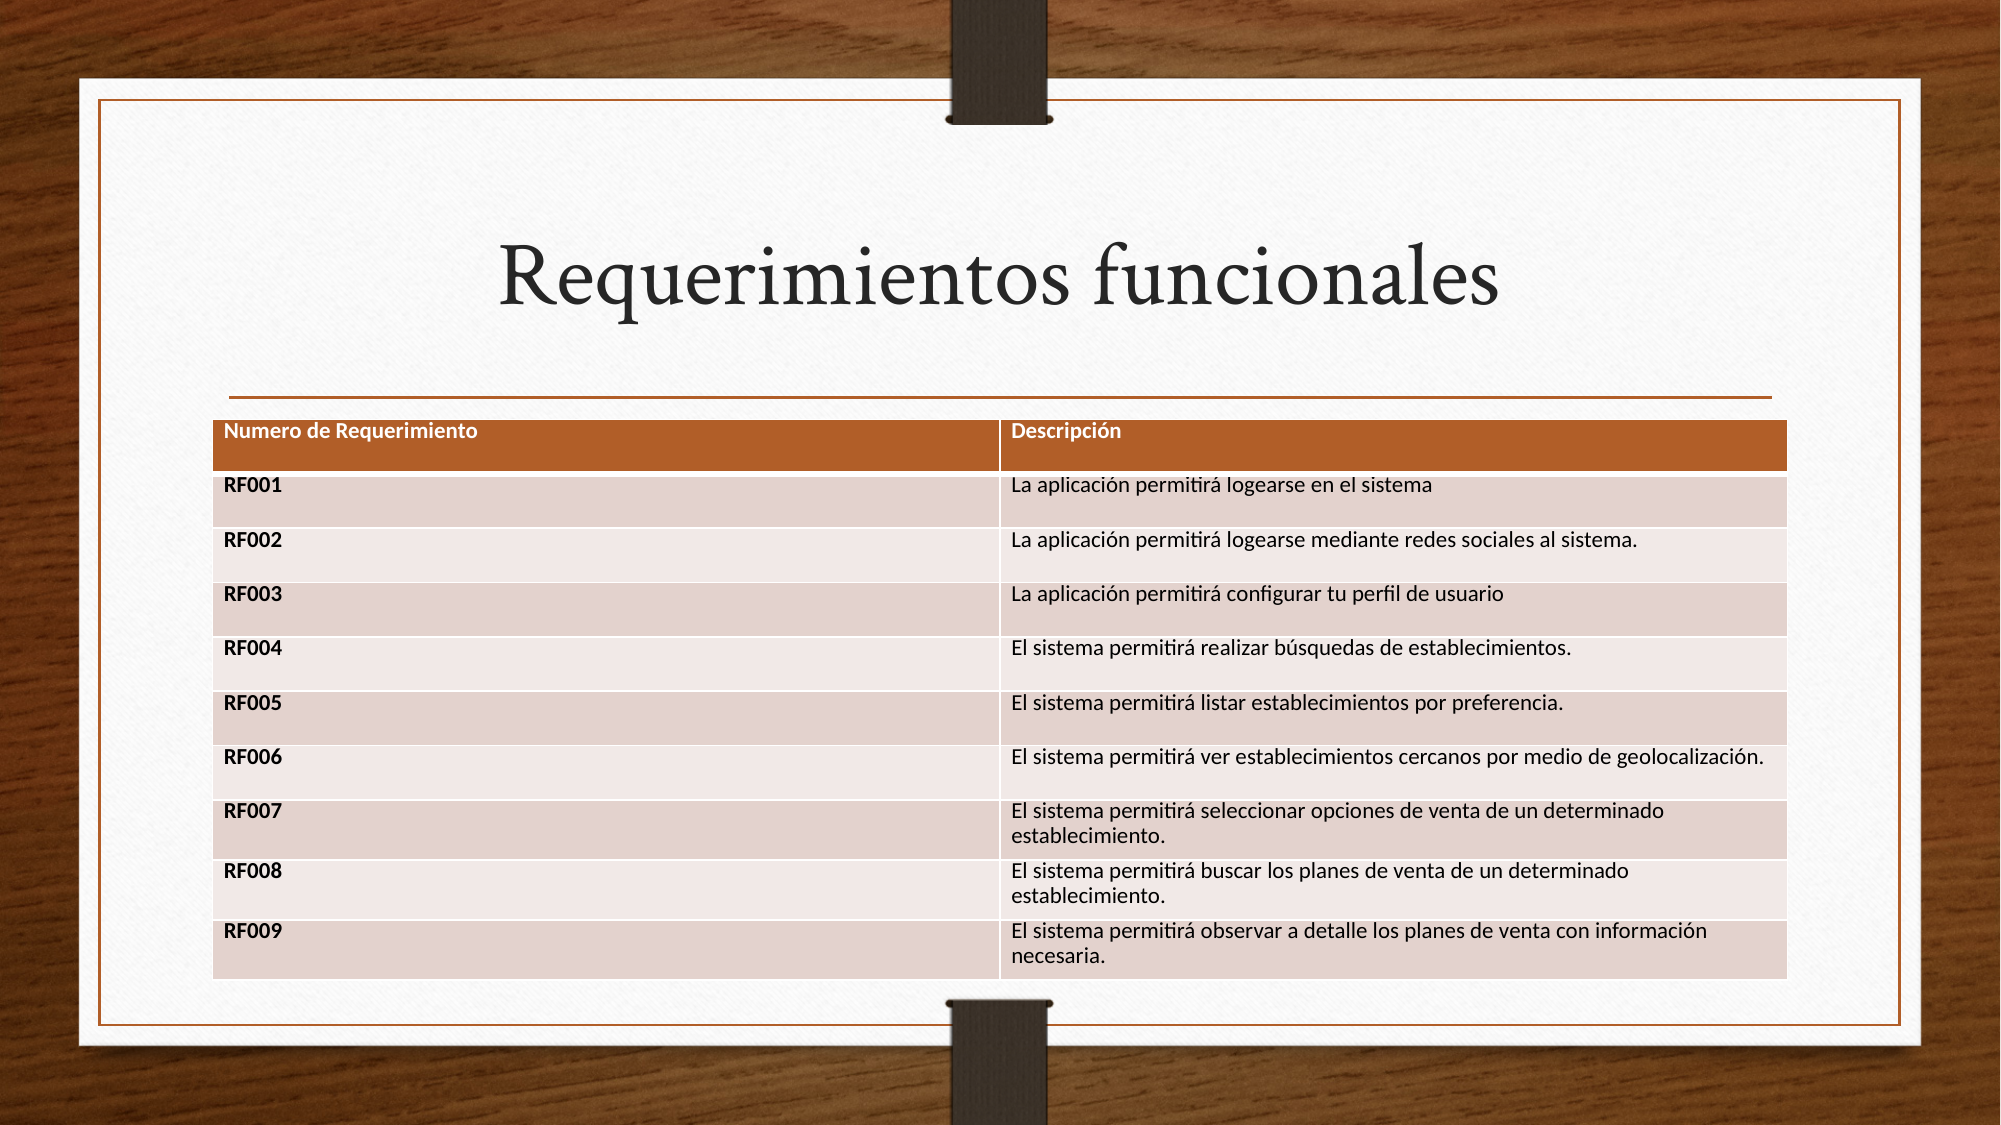

# Requerimientos funcionales
| Numero de Requerimiento | Descripción |
| --- | --- |
| RF001 | La aplicación permitirá logearse en el sistema |
| RF002 | La aplicación permitirá logearse mediante redes sociales al sistema. |
| RF003 | La aplicación permitirá configurar tu perfil de usuario |
| RF004 | El sistema permitirá realizar búsquedas de establecimientos. |
| RF005 | El sistema permitirá listar establecimientos por preferencia. |
| RF006 | El sistema permitirá ver establecimientos cercanos por medio de geolocalización. |
| RF007 | El sistema permitirá seleccionar opciones de venta de un determinado establecimiento. |
| RF008 | El sistema permitirá buscar los planes de venta de un determinado establecimiento. |
| RF009 | El sistema permitirá observar a detalle los planes de venta con información necesaria. |